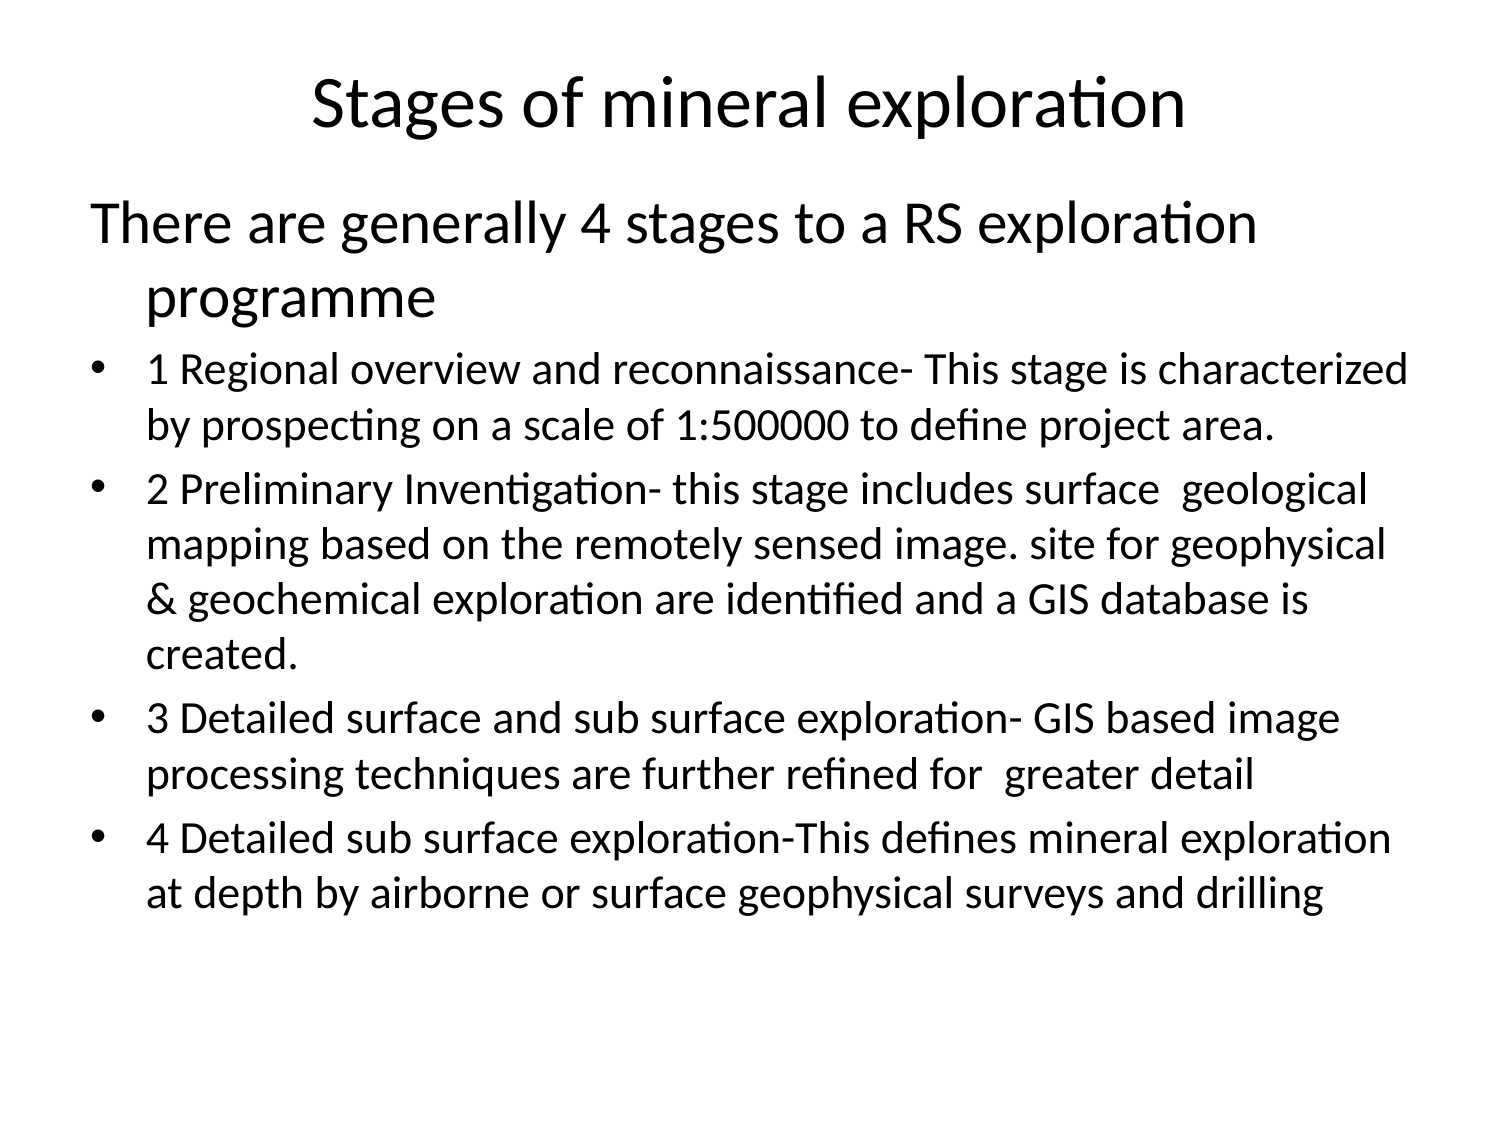

# Stages of mineral exploration
There are generally 4 stages to a RS exploration programme
1 Regional overview and reconnaissance- This stage is characterized by prospecting on a scale of 1:500000 to define project area.
2 Preliminary Inventigation- this stage includes surface  geological mapping based on the remotely sensed image. site for geophysical & geochemical exploration are identified and a GIS database is created.
3 Detailed surface and sub surface exploration- GIS based image processing techniques are further refined for  greater detail
4 Detailed sub surface exploration-This defines mineral exploration at depth by airborne or surface geophysical surveys and drilling